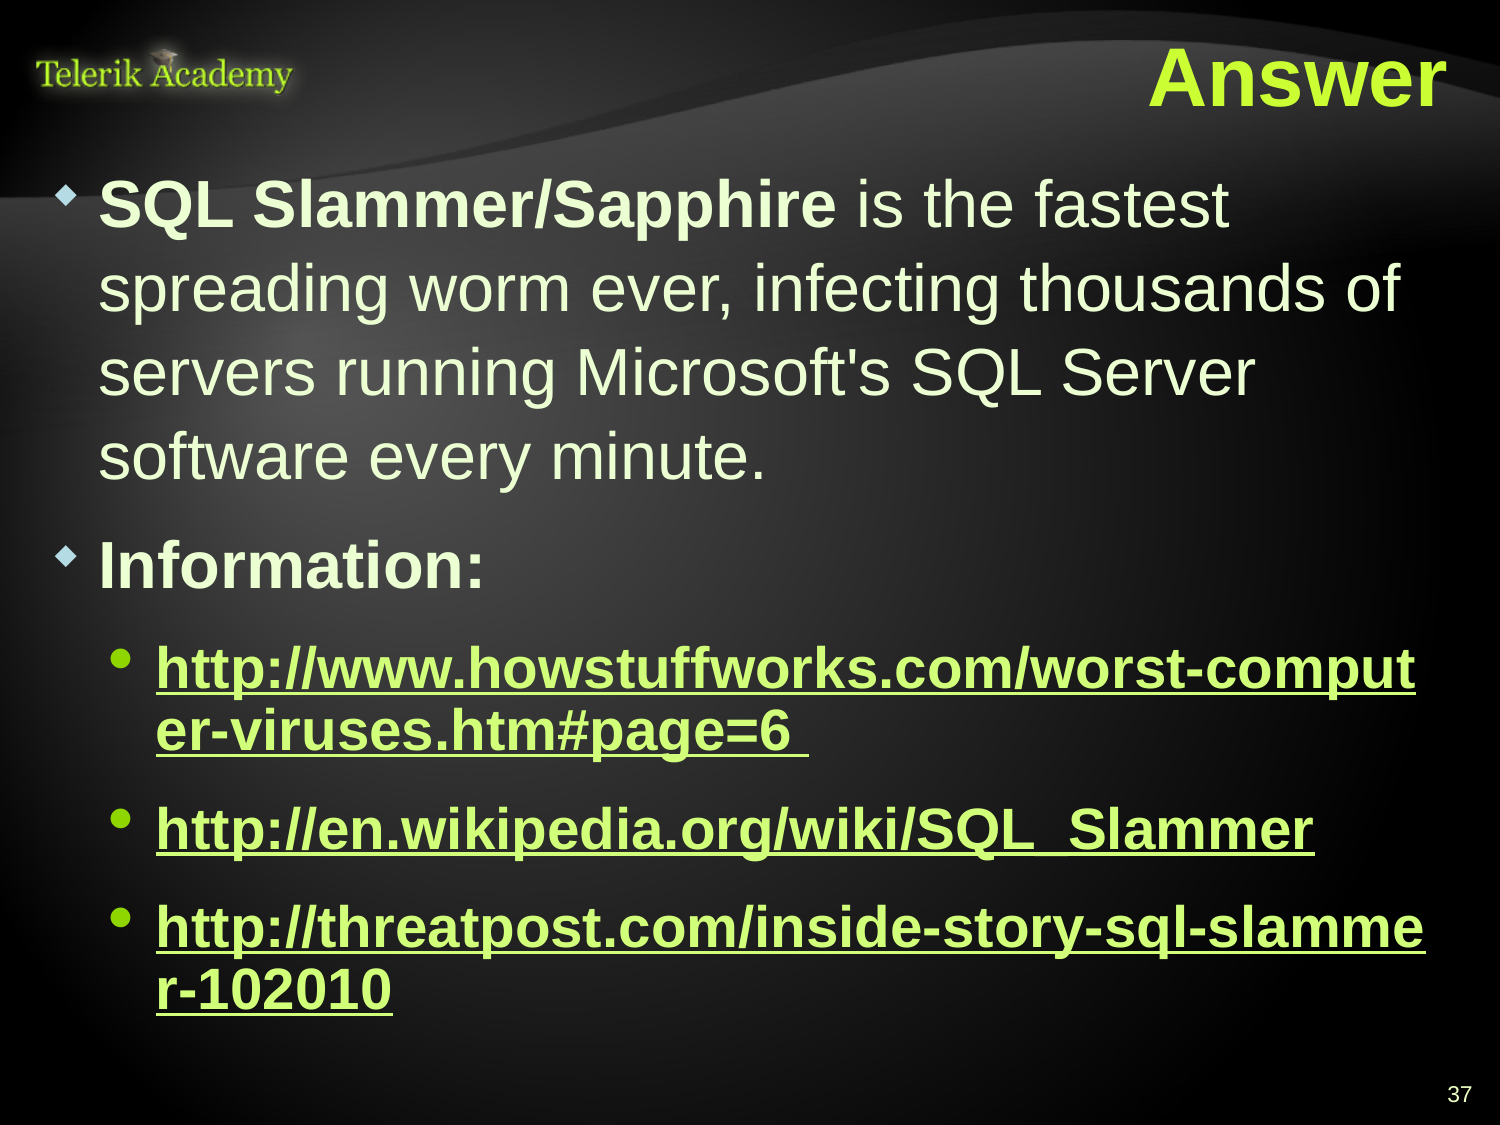

# Answer
SQL Slammer/Sapphire is the fastest spreading worm ever, infecting thousands of servers running Microsoft's SQL Server software every minute.
Information:
http://www.howstuffworks.com/worst-computer-viruses.htm#page=6
http://en.wikipedia.org/wiki/SQL_Slammer
http://threatpost.com/inside-story-sql-slammer-102010
37